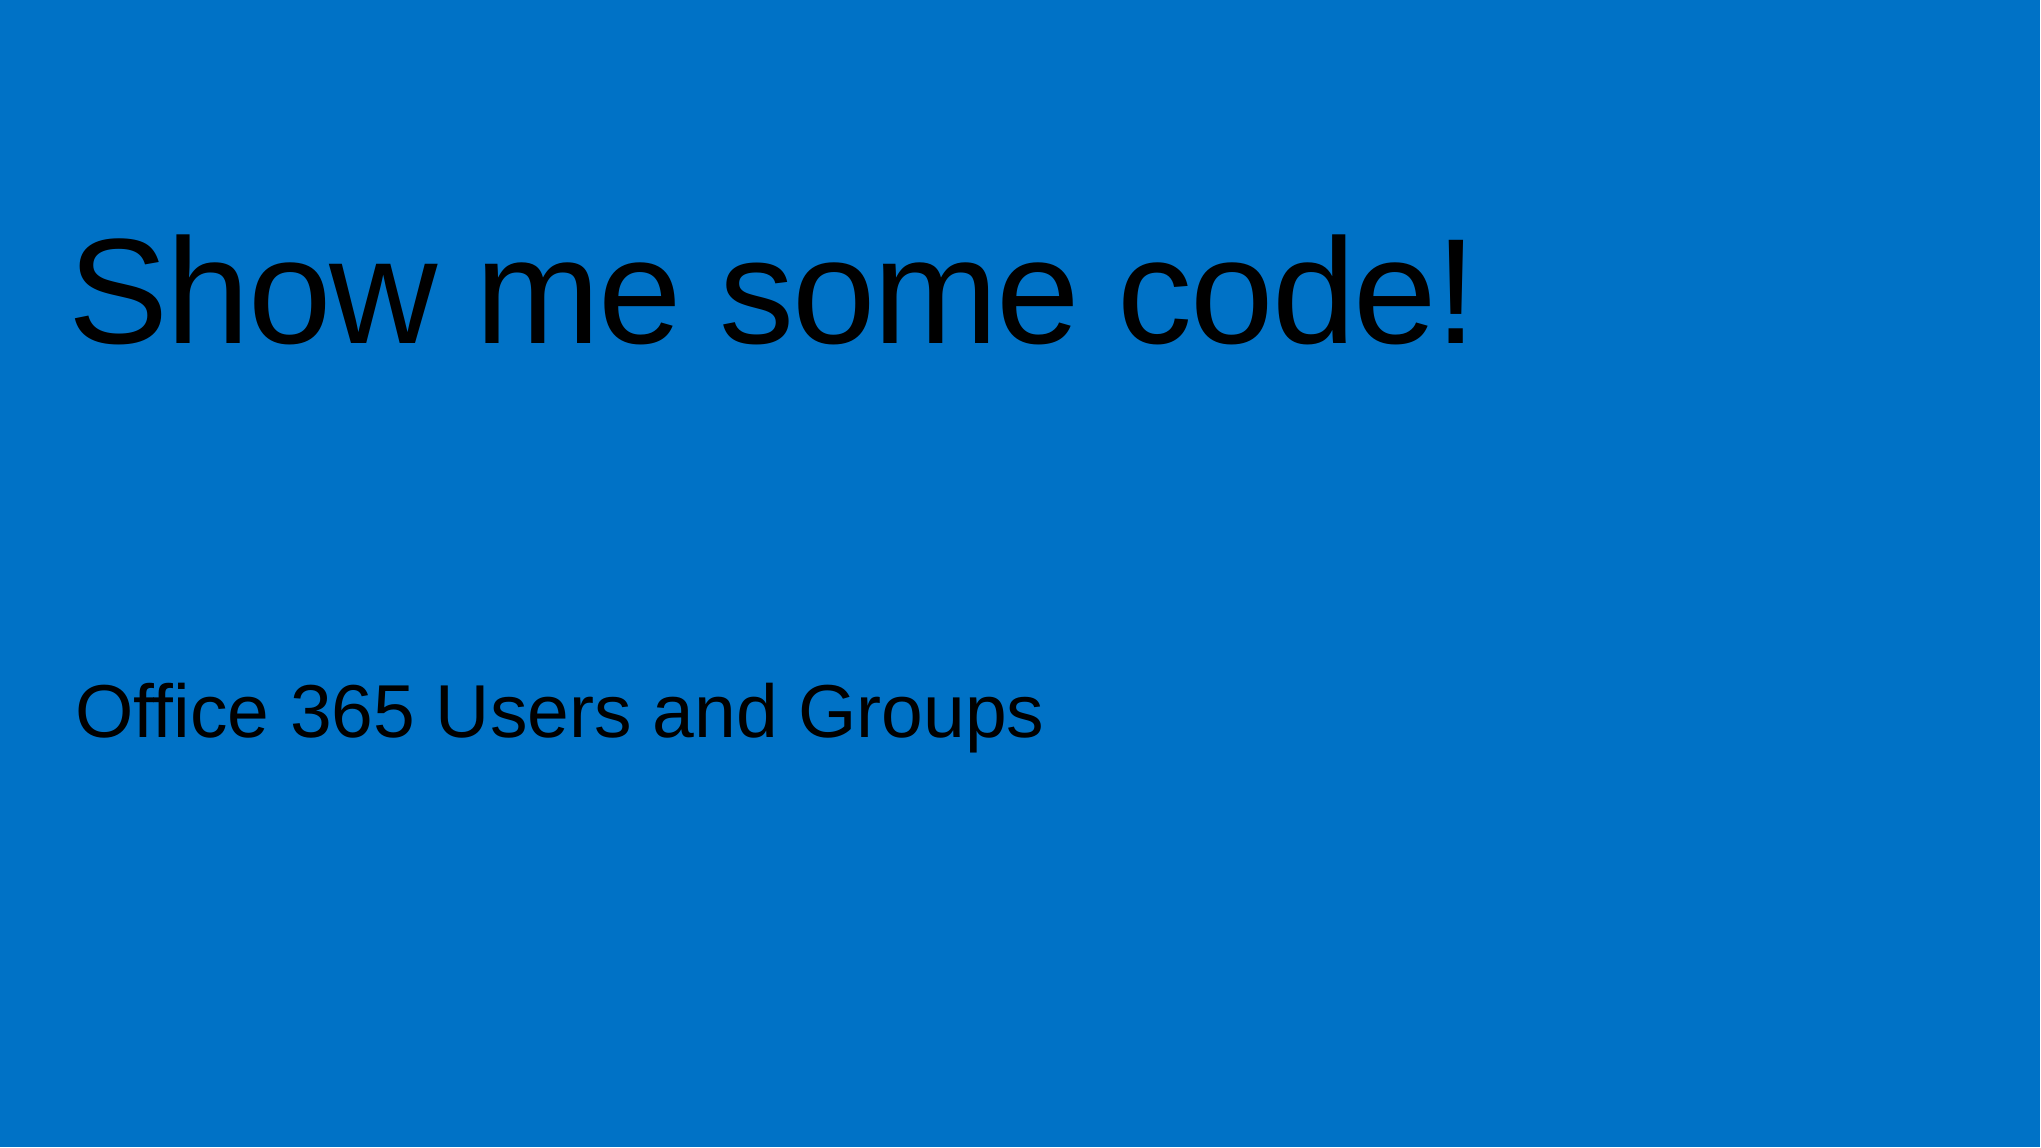

# Show me some code!
Office 365 Users and Groups